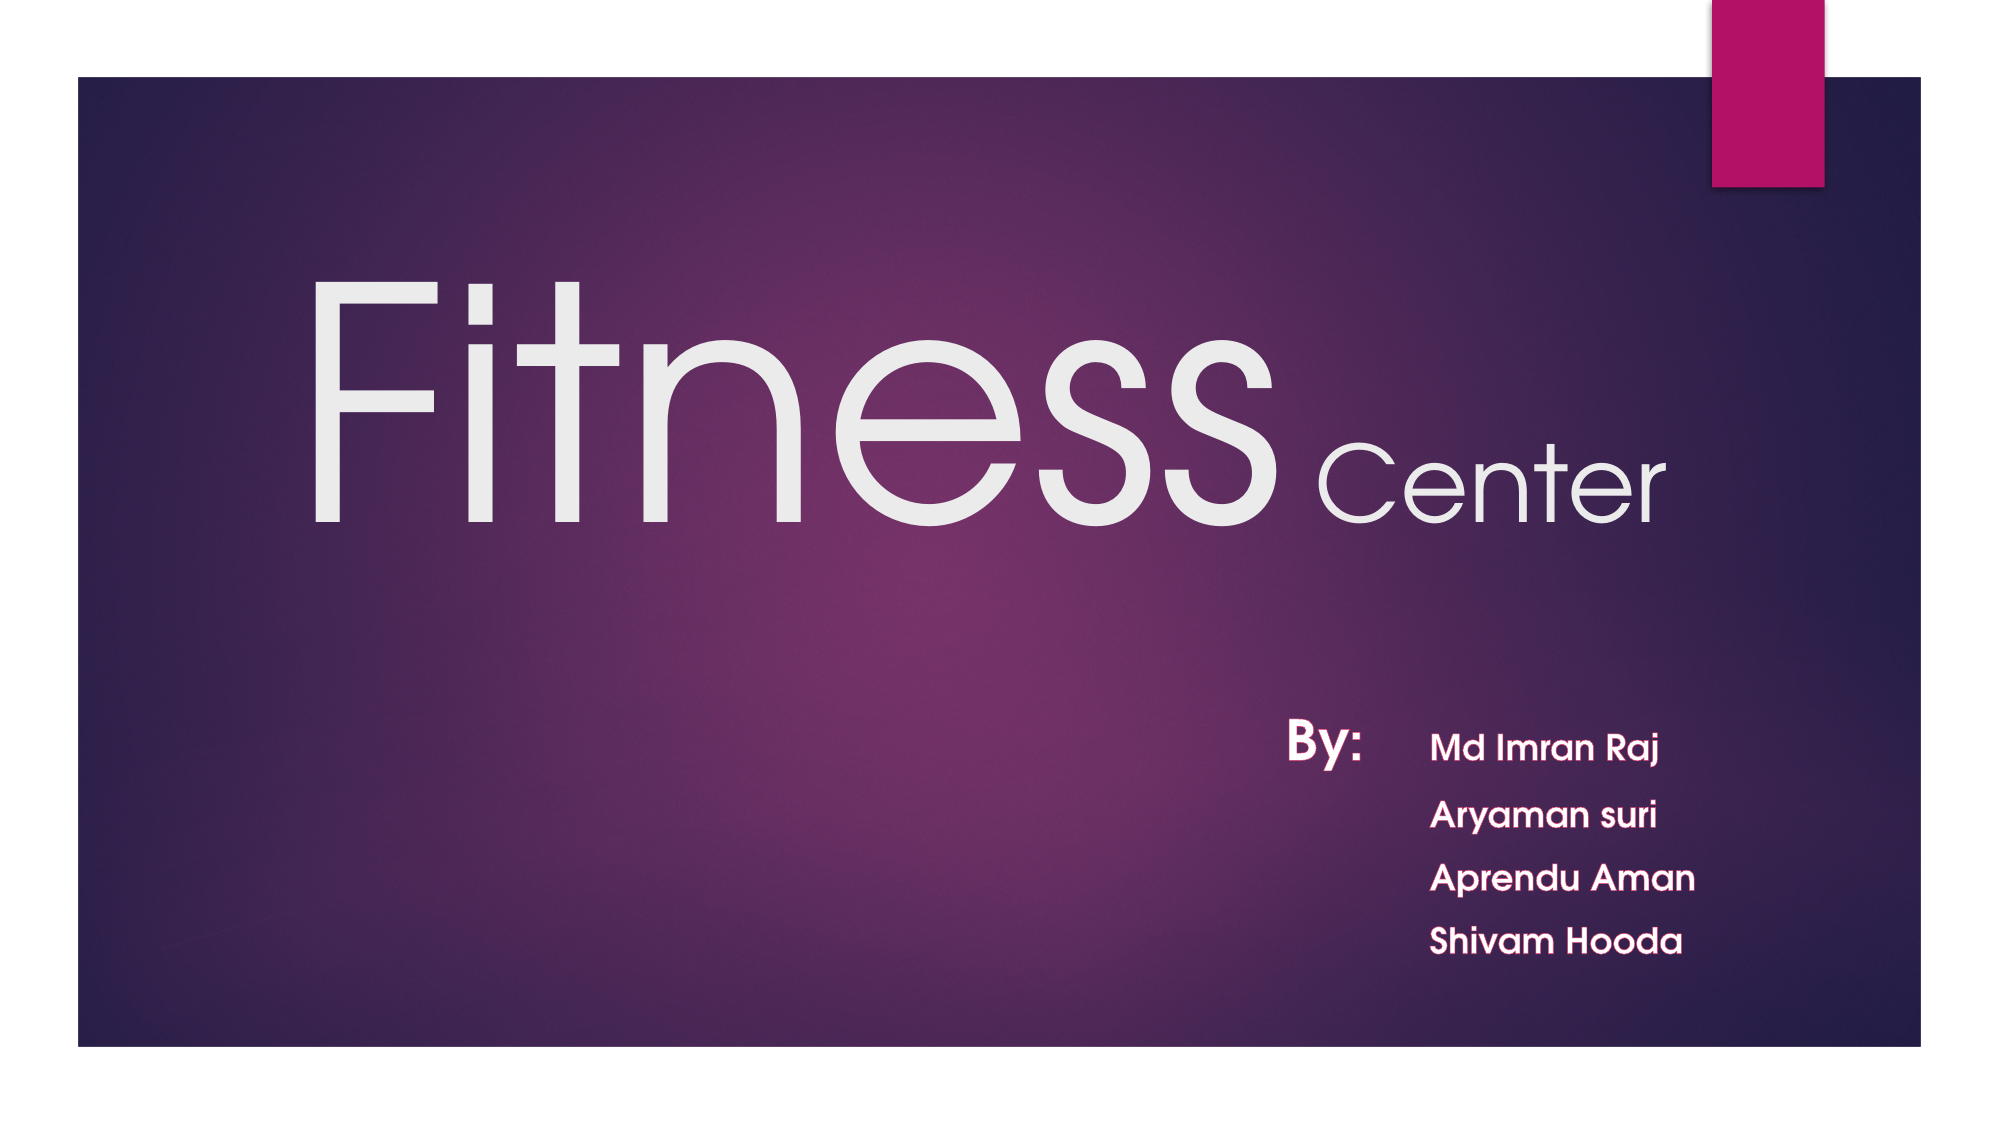

# Fitness Center
By:	Md Imran Raj
		Aryaman suri
		Aprendu Aman
		Shivam Hooda